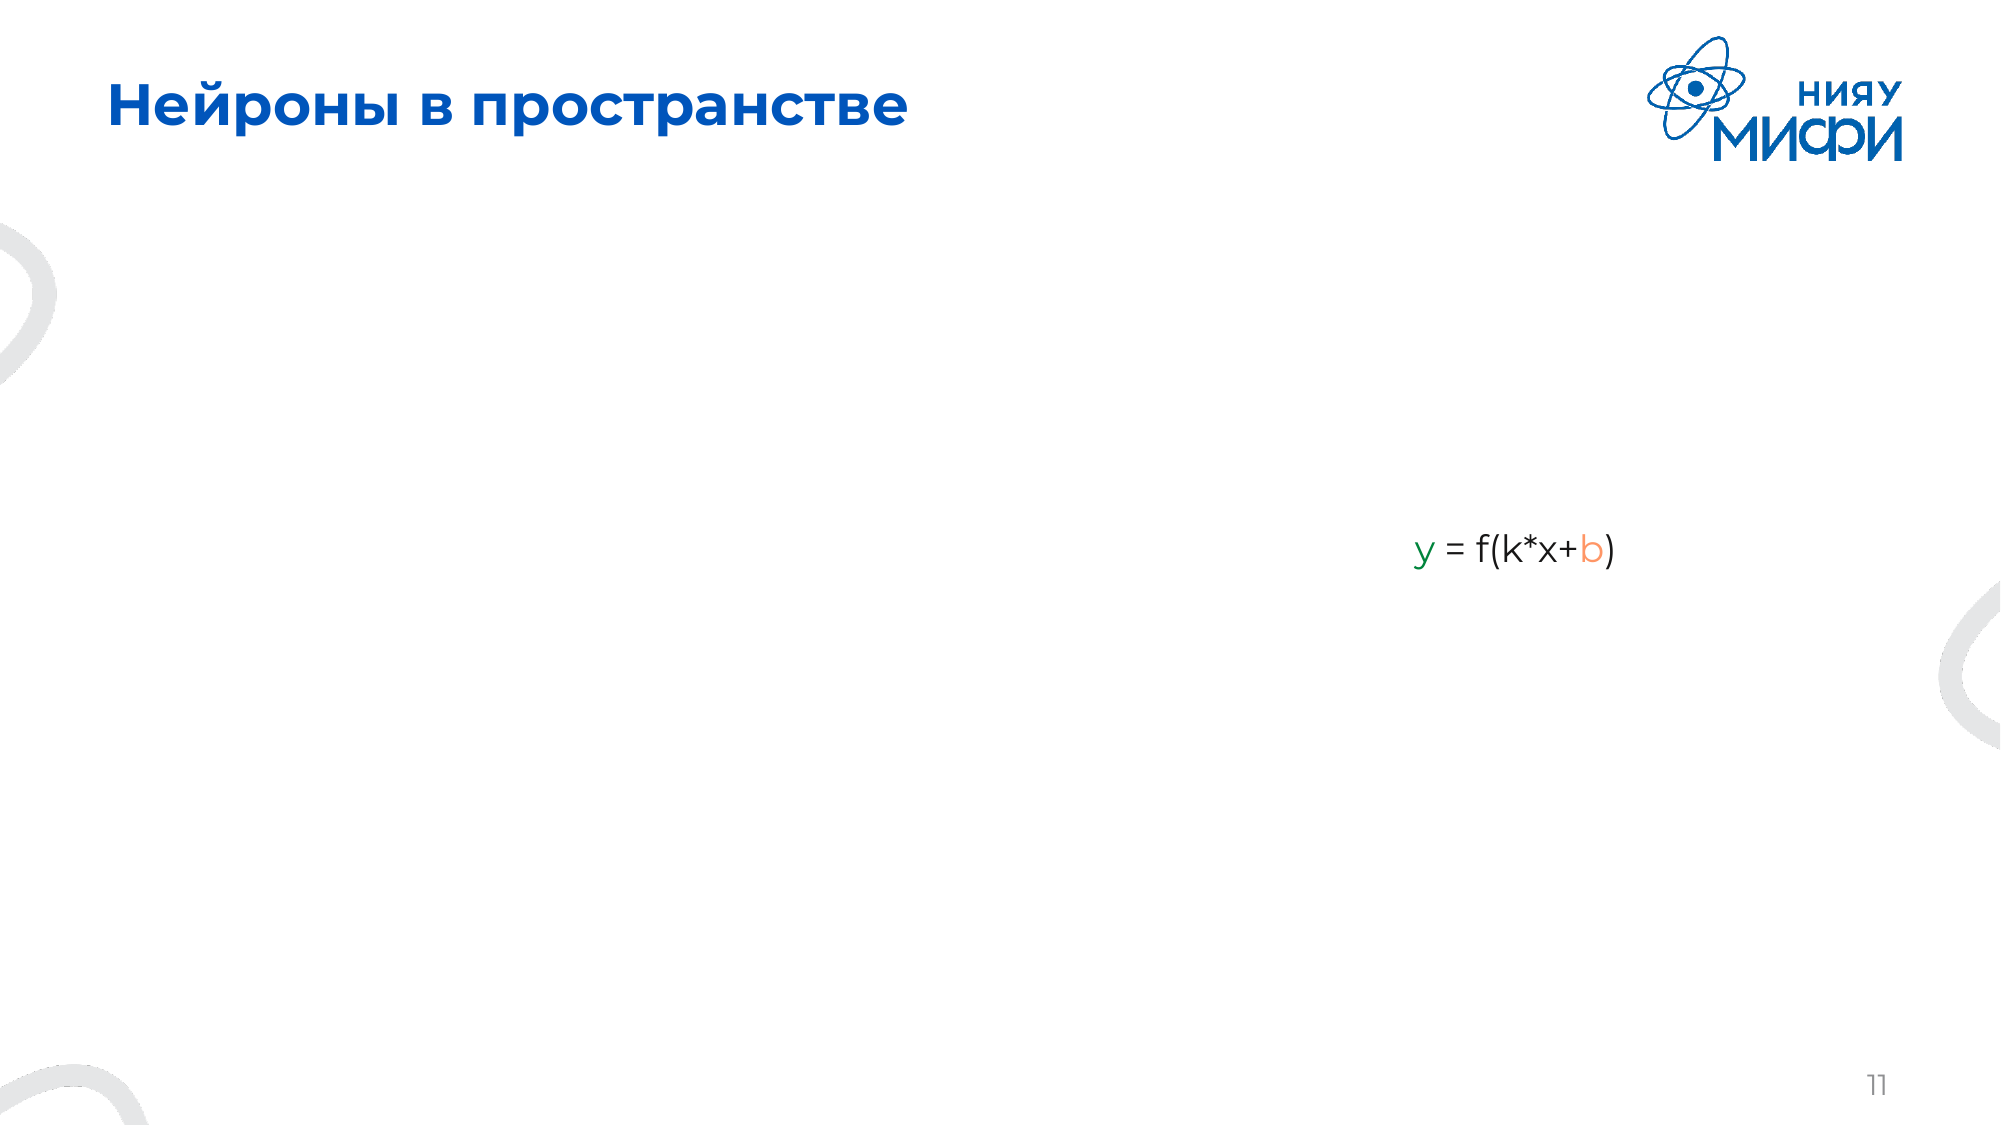

# Нейроны в пространстве
y = f(k*x+b)